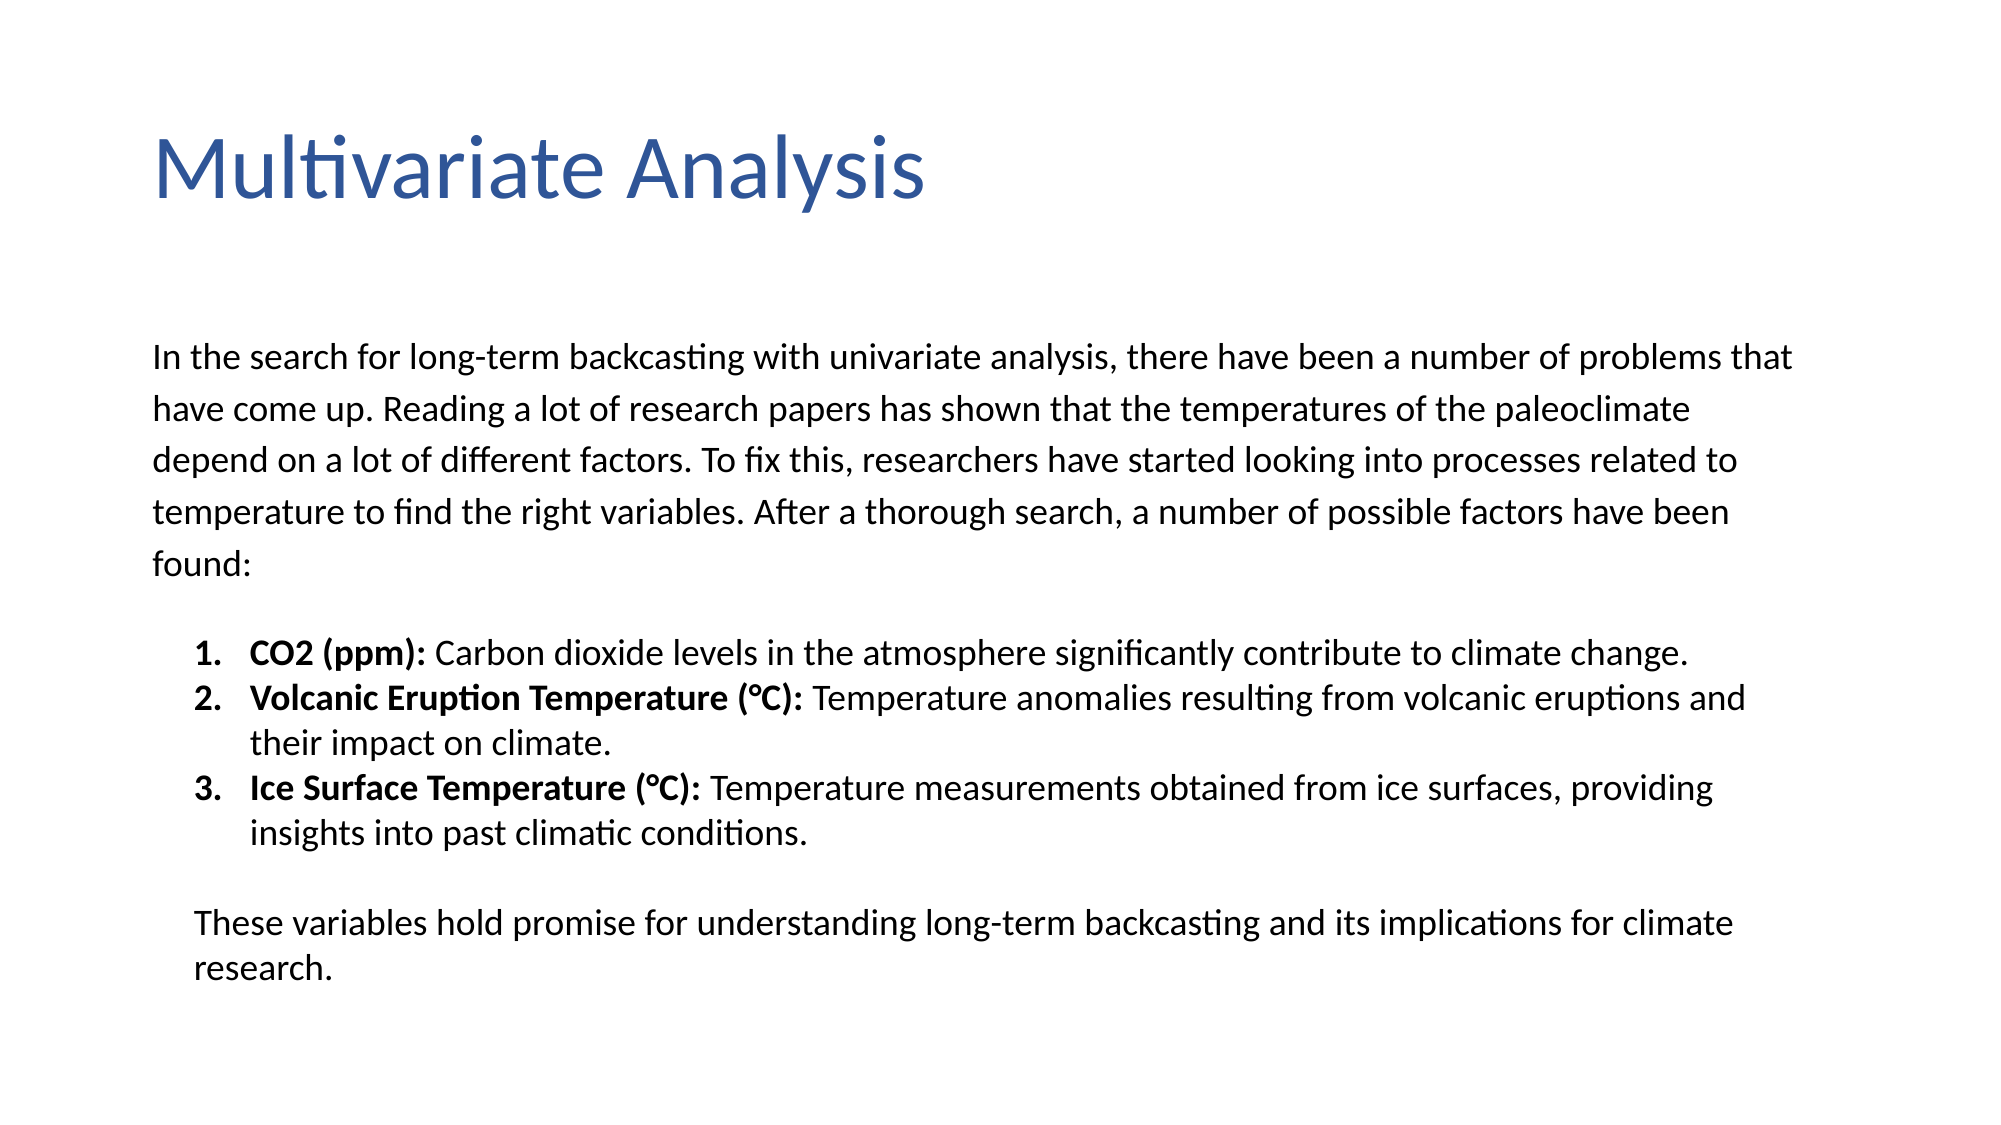

# Multivariate Analysis
In the search for long-term backcasting with univariate analysis, there have been a number of problems that have come up. Reading a lot of research papers has shown that the temperatures of the paleoclimate depend on a lot of different factors. To fix this, researchers have started looking into processes related to temperature to find the right variables. After a thorough search, a number of possible factors have been found:
CO2 (ppm): Carbon dioxide levels in the atmosphere significantly contribute to climate change.
Volcanic Eruption Temperature (°C): Temperature anomalies resulting from volcanic eruptions and their impact on climate.
Ice Surface Temperature (°C): Temperature measurements obtained from ice surfaces, providing insights into past climatic conditions.

These variables hold promise for understanding long-term backcasting and its implications for climate research.